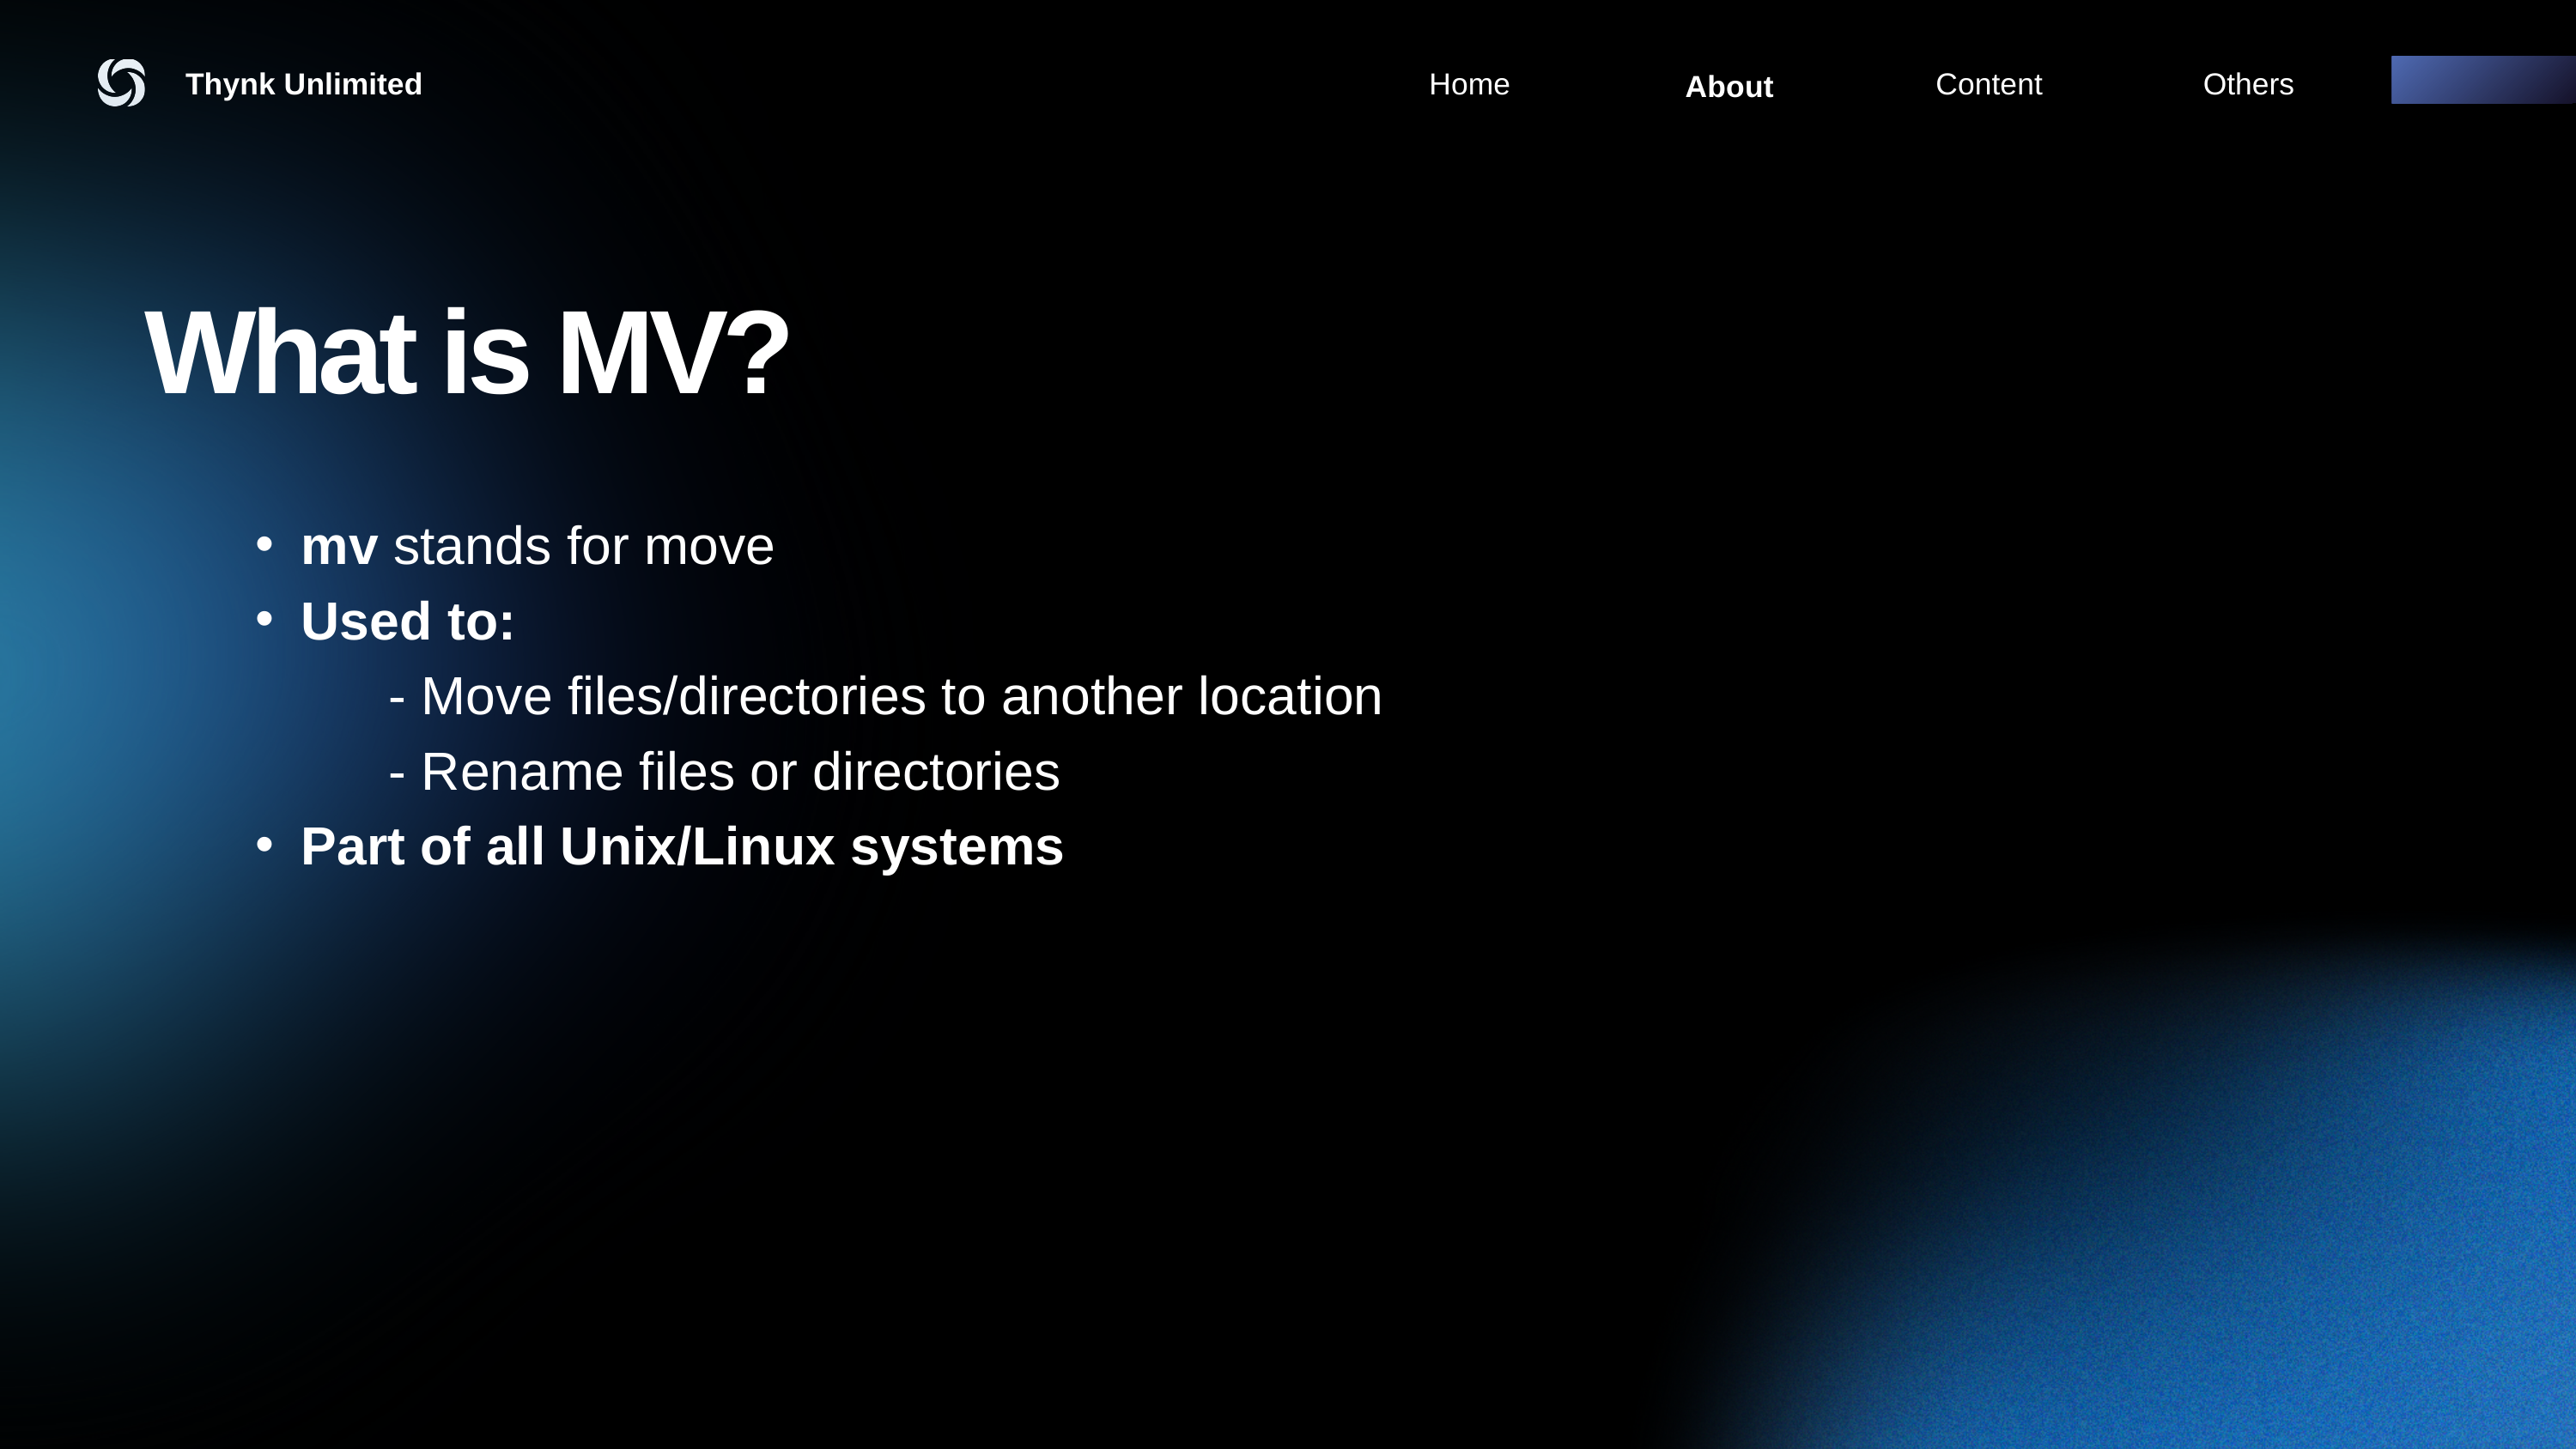

Thynk Unlimited
Home
Content
Others

About
What is MV?
mv stands for move
Used to:
            - Move files/directories to another location
            - Rename files or directories
Part of all Unix/Linux systems